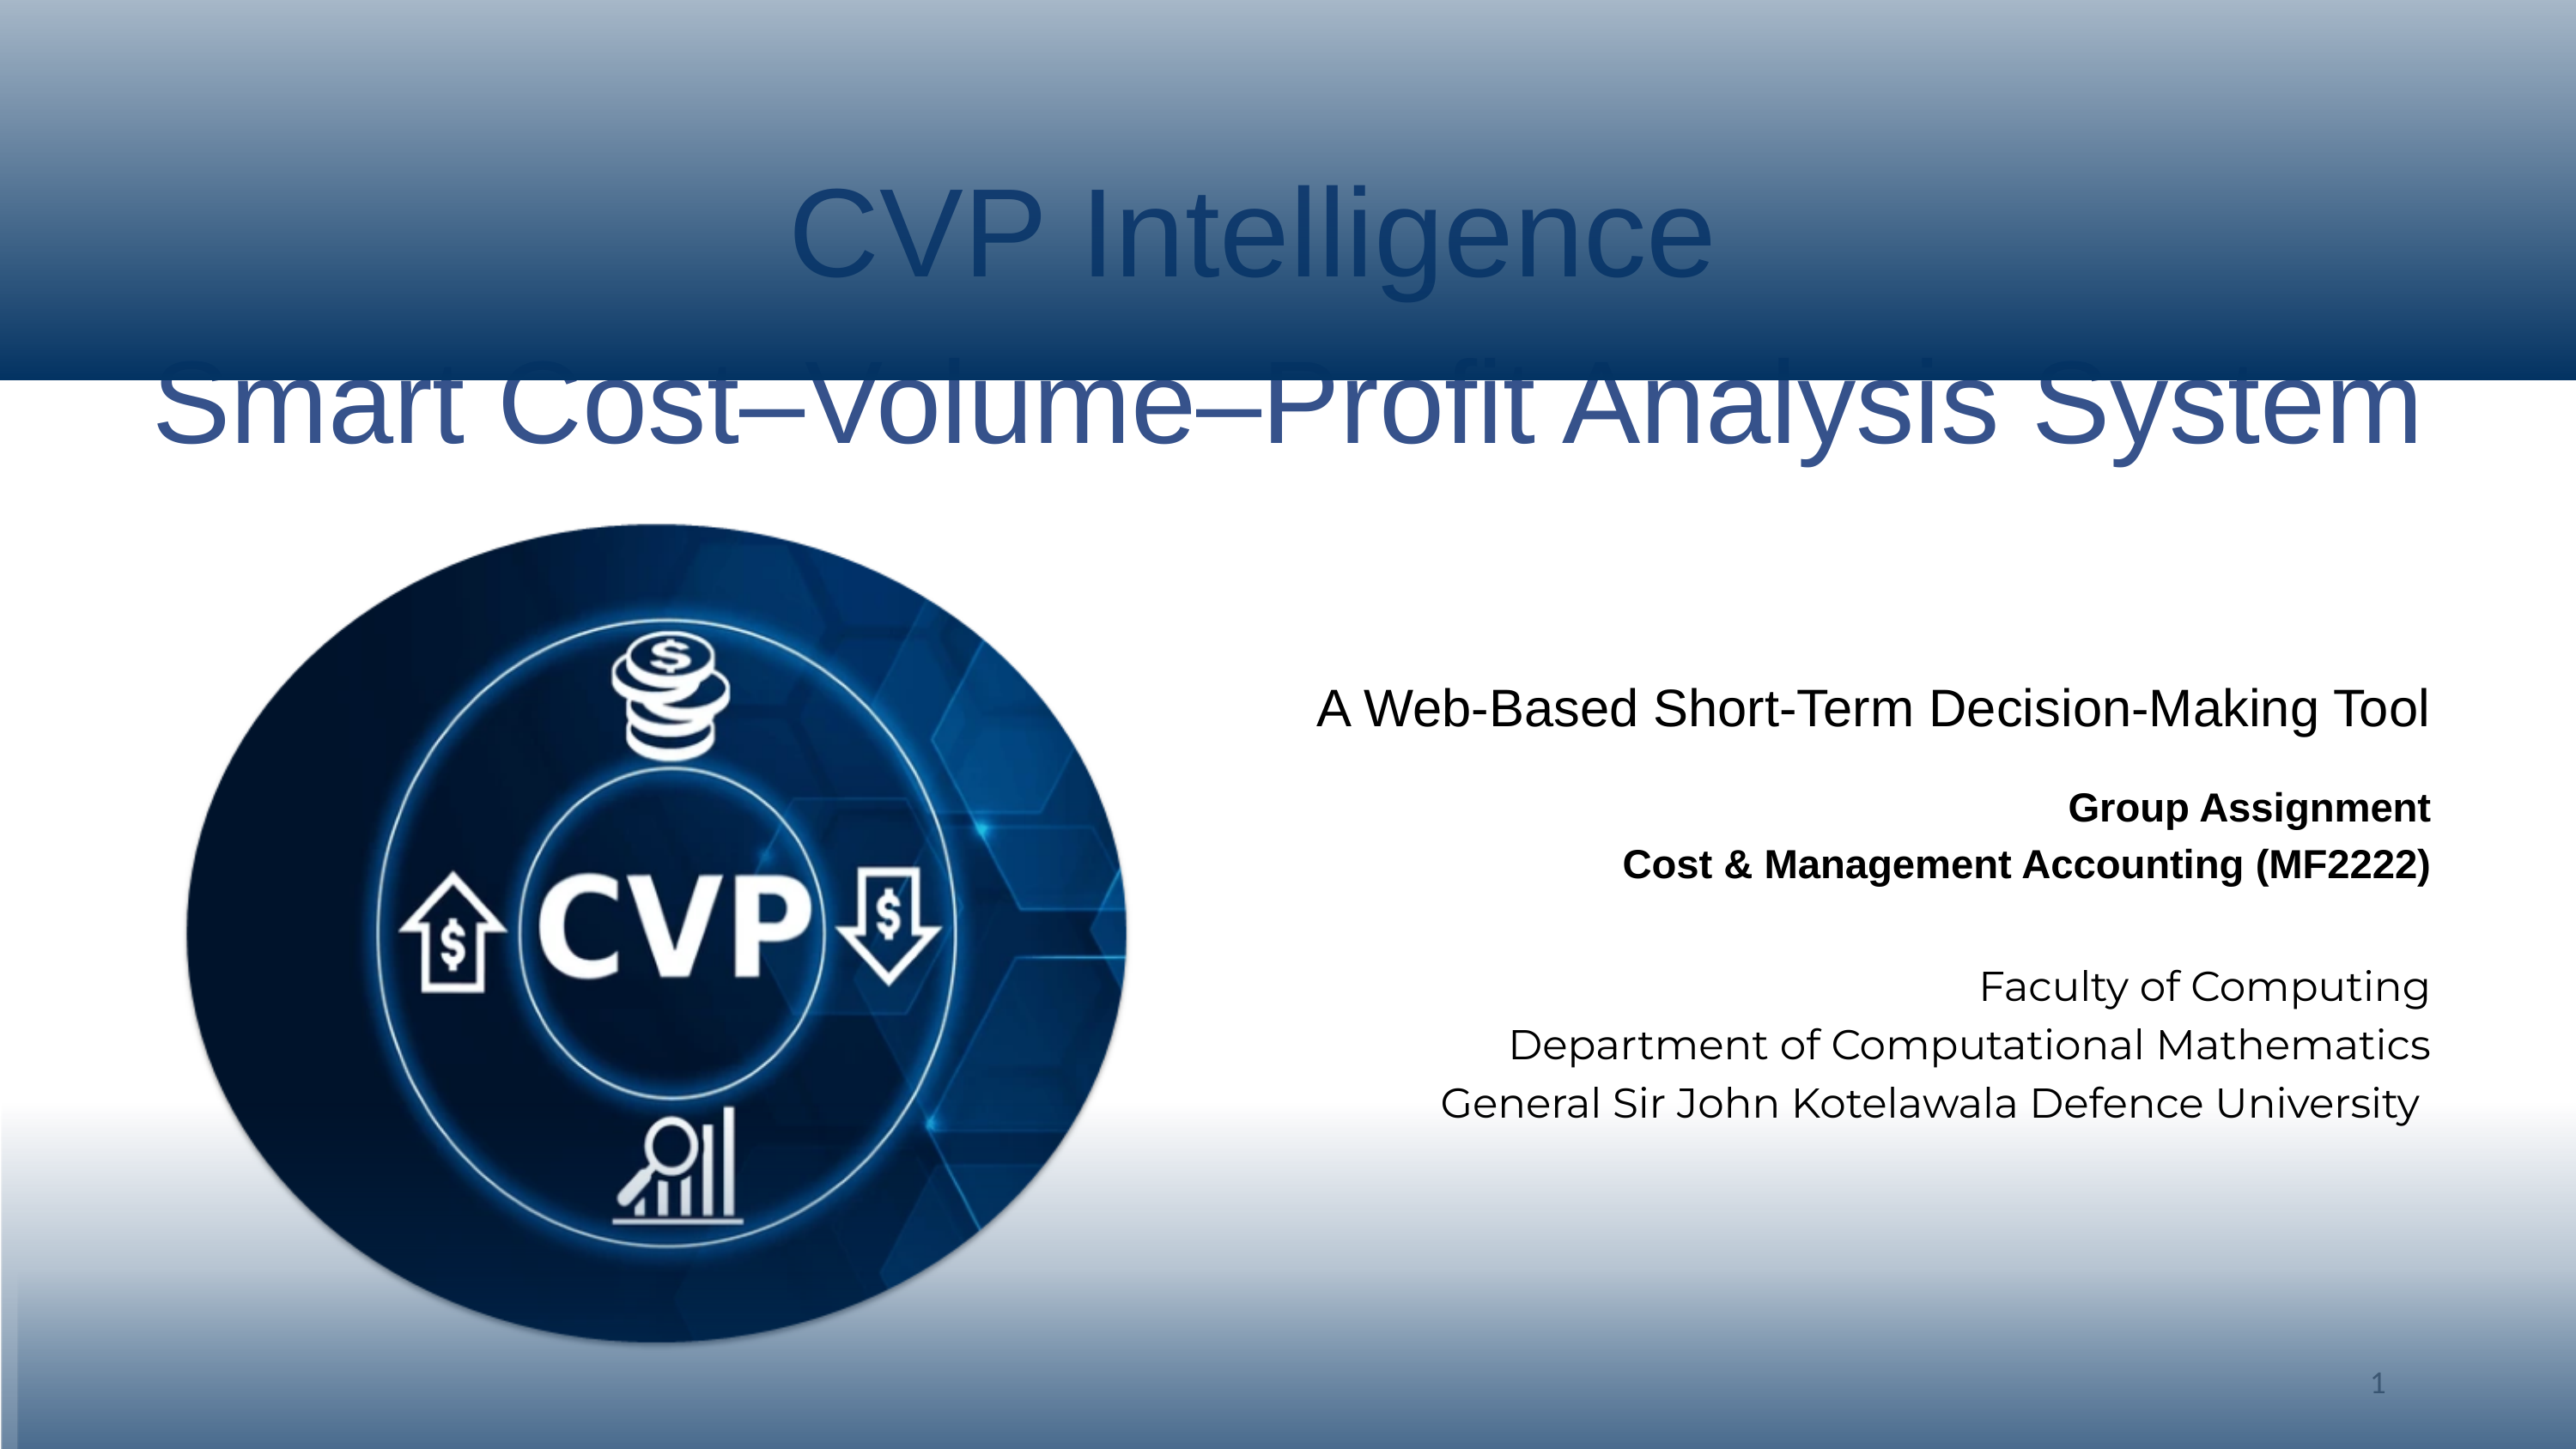

CVP Intelligence
Smart Cost–Volume–Profit Analysis System

A Web-Based Short-Term Decision-Making Tool

Group Assignment
Cost & Management Accounting (MF2222)

Faculty of Computing
Department of Computational Mathematics
General Sir John Kotelawala Defence University

1